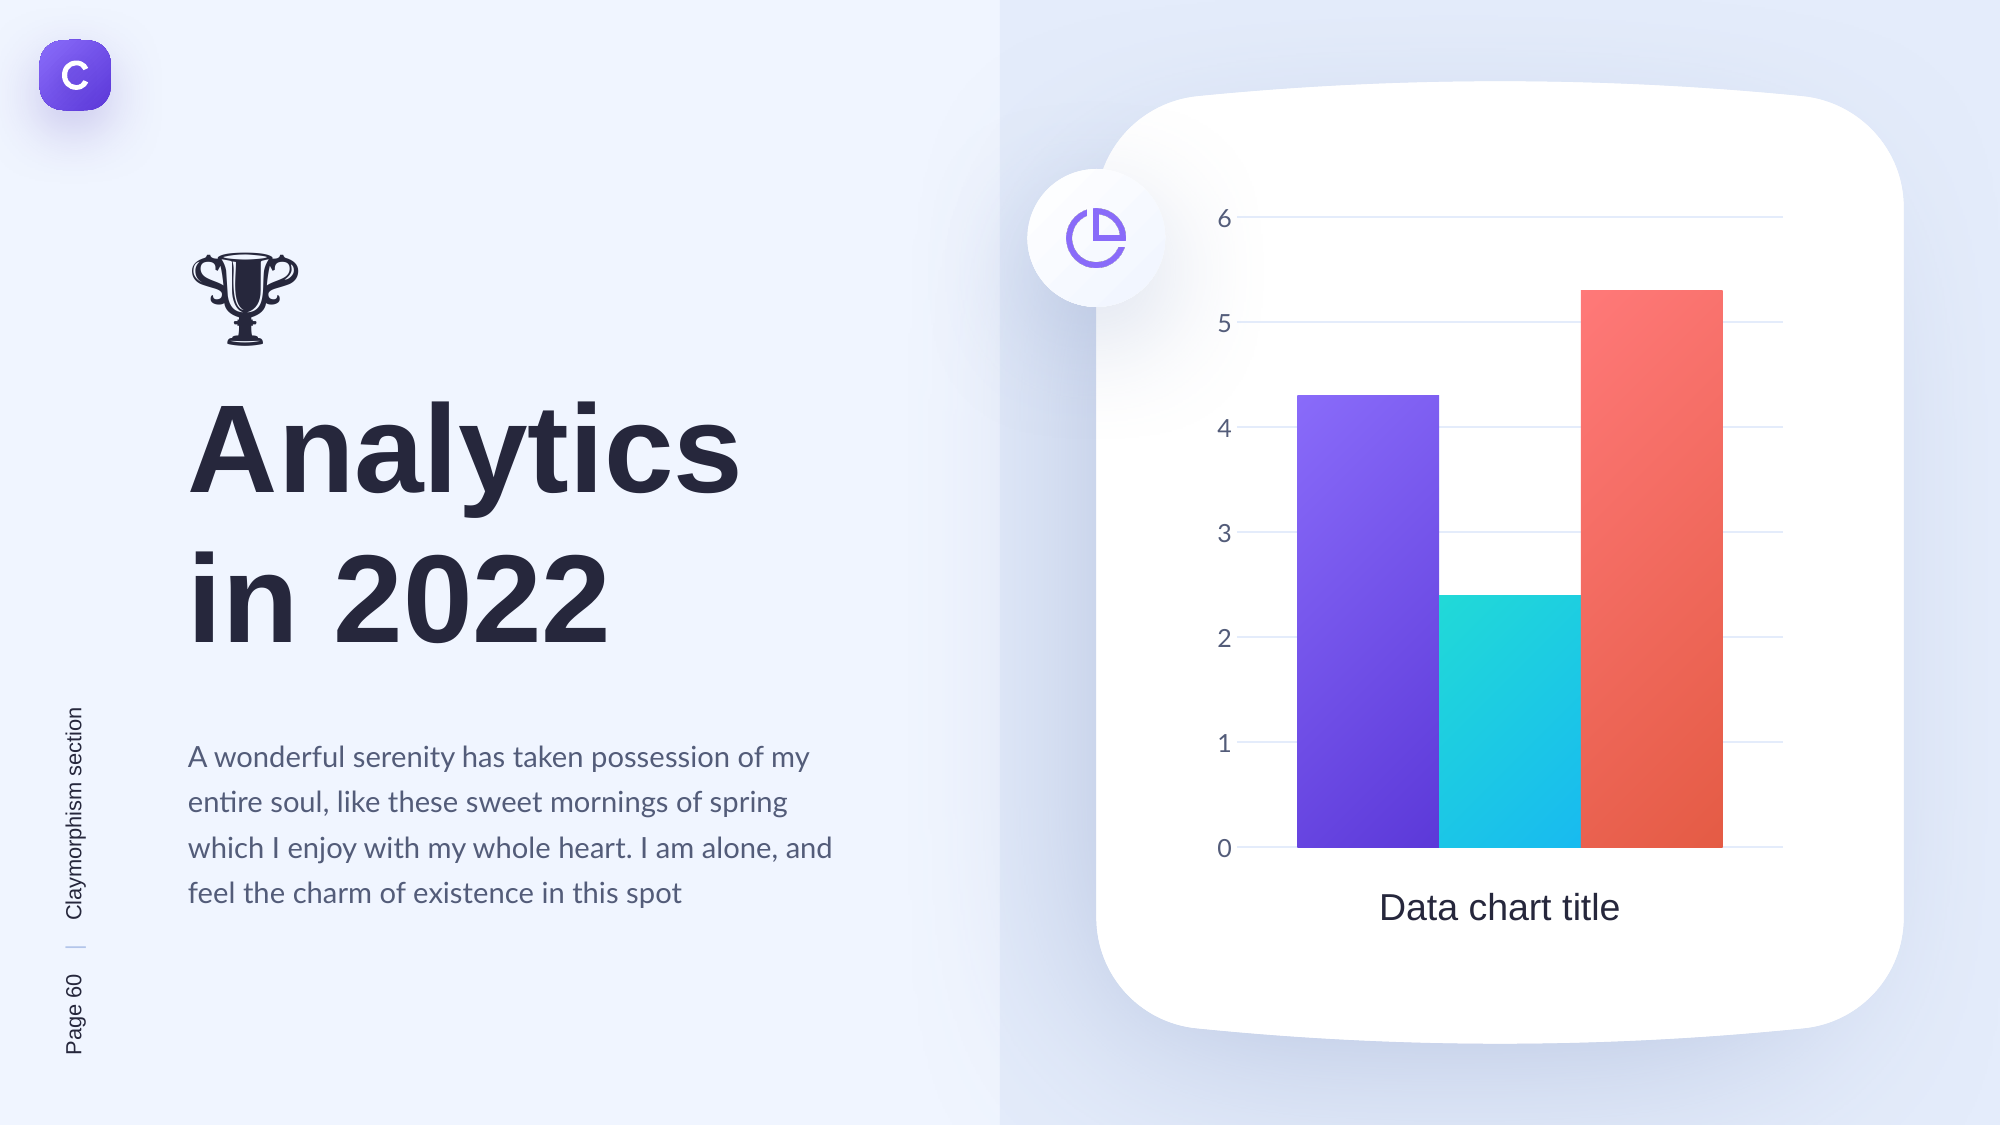

### Chart

| Category | Series 1 | Series 2 | Series 3 |
|---|---|---|---|
| Category 1 | 4.3 | 2.4 | 5.3 |
🏆
Analytics
in 2022
A wonderful serenity has taken possession of my entire soul, like these sweet mornings of spring which I enjoy with my whole heart. I am alone, and feel the charm of existence in this spot
Data chart title